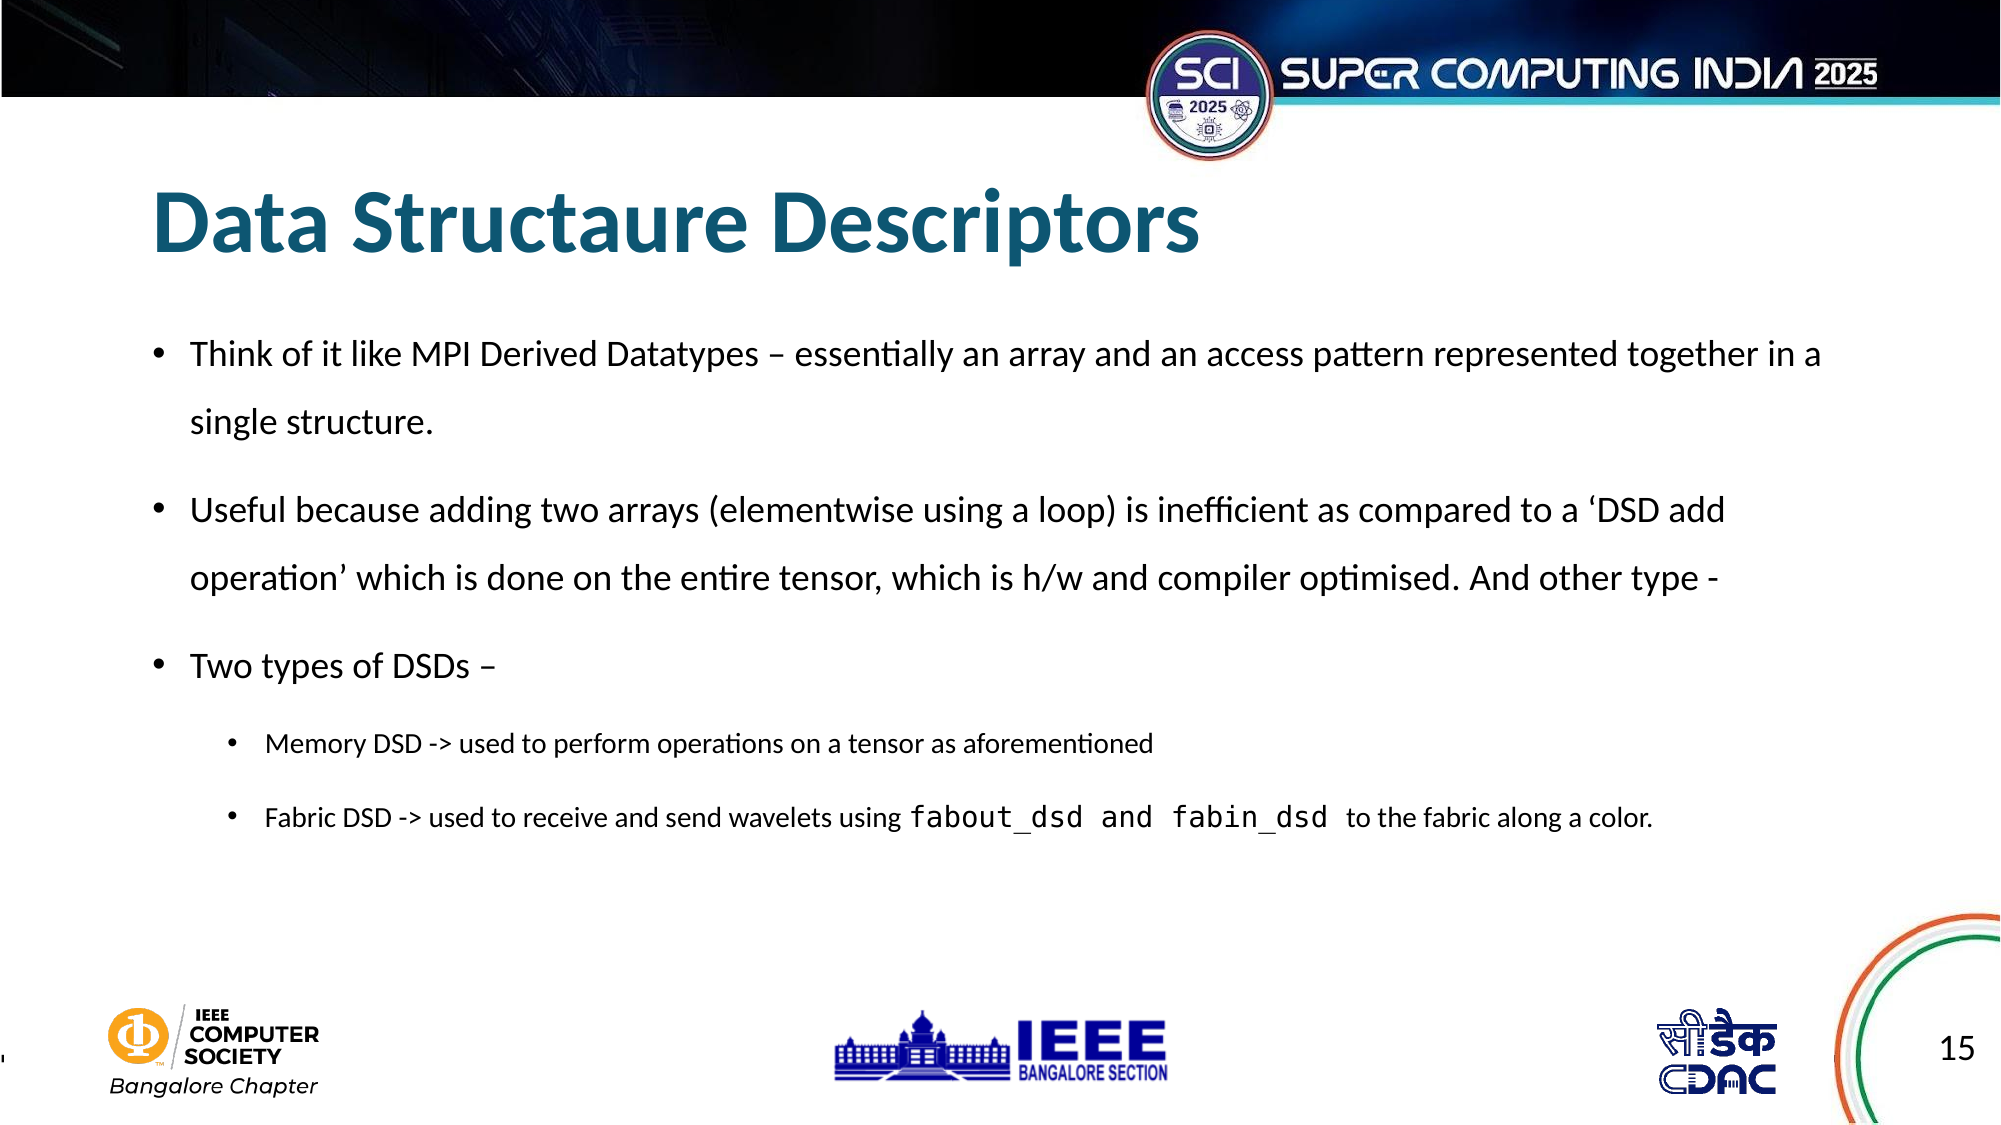

# Data Structaure Descriptors
Think of it like MPI Derived Datatypes – essentially an array and an access pattern represented together in a single structure.
Useful because adding two arrays (elementwise using a loop) is inefficient as compared to a ‘DSD add operation’ which is done on the entire tensor, which is h/w and compiler optimised. And other type -
Two types of DSDs –
Memory DSD -> used to perform operations on a tensor as aforementioned
Fabric DSD -> used to receive and send wavelets using fabout_dsd and fabin_dsd to the fabric along a color.